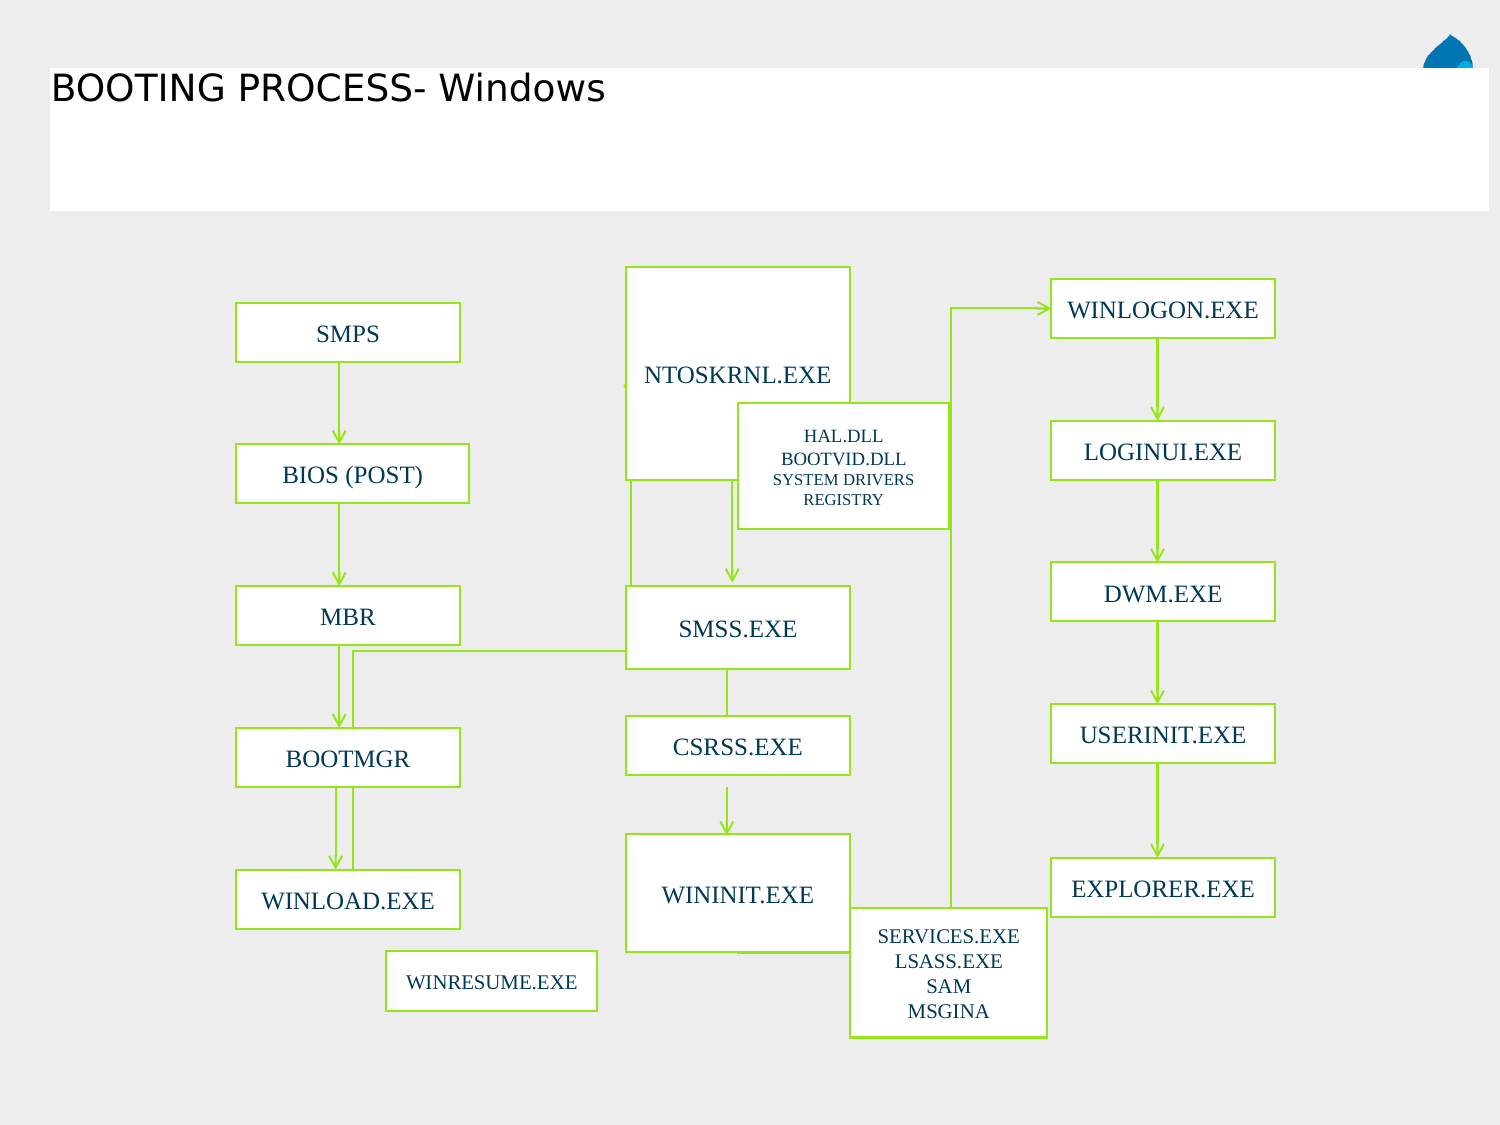

# BOOTING PROCESS- Windows
NTOSKRNL.EXE
WINLOGON.EXE
SMPS
HAL.DLL
BOOTVID.DLL
SYSTEM DRIVERS
REGISTRY
LOGINUI.EXE
BIOS (POST)
DWM.EXE
MBR
SMSS.EXE
USERINIT.EXE
CSRSS.EXE
BOOTMGR
WININIT.EXE
EXPLORER.EXE
WINLOAD.EXE
SERVICES.EXE
LSASS.EXE
SAM
MSGINA
WINRESUME.EXE